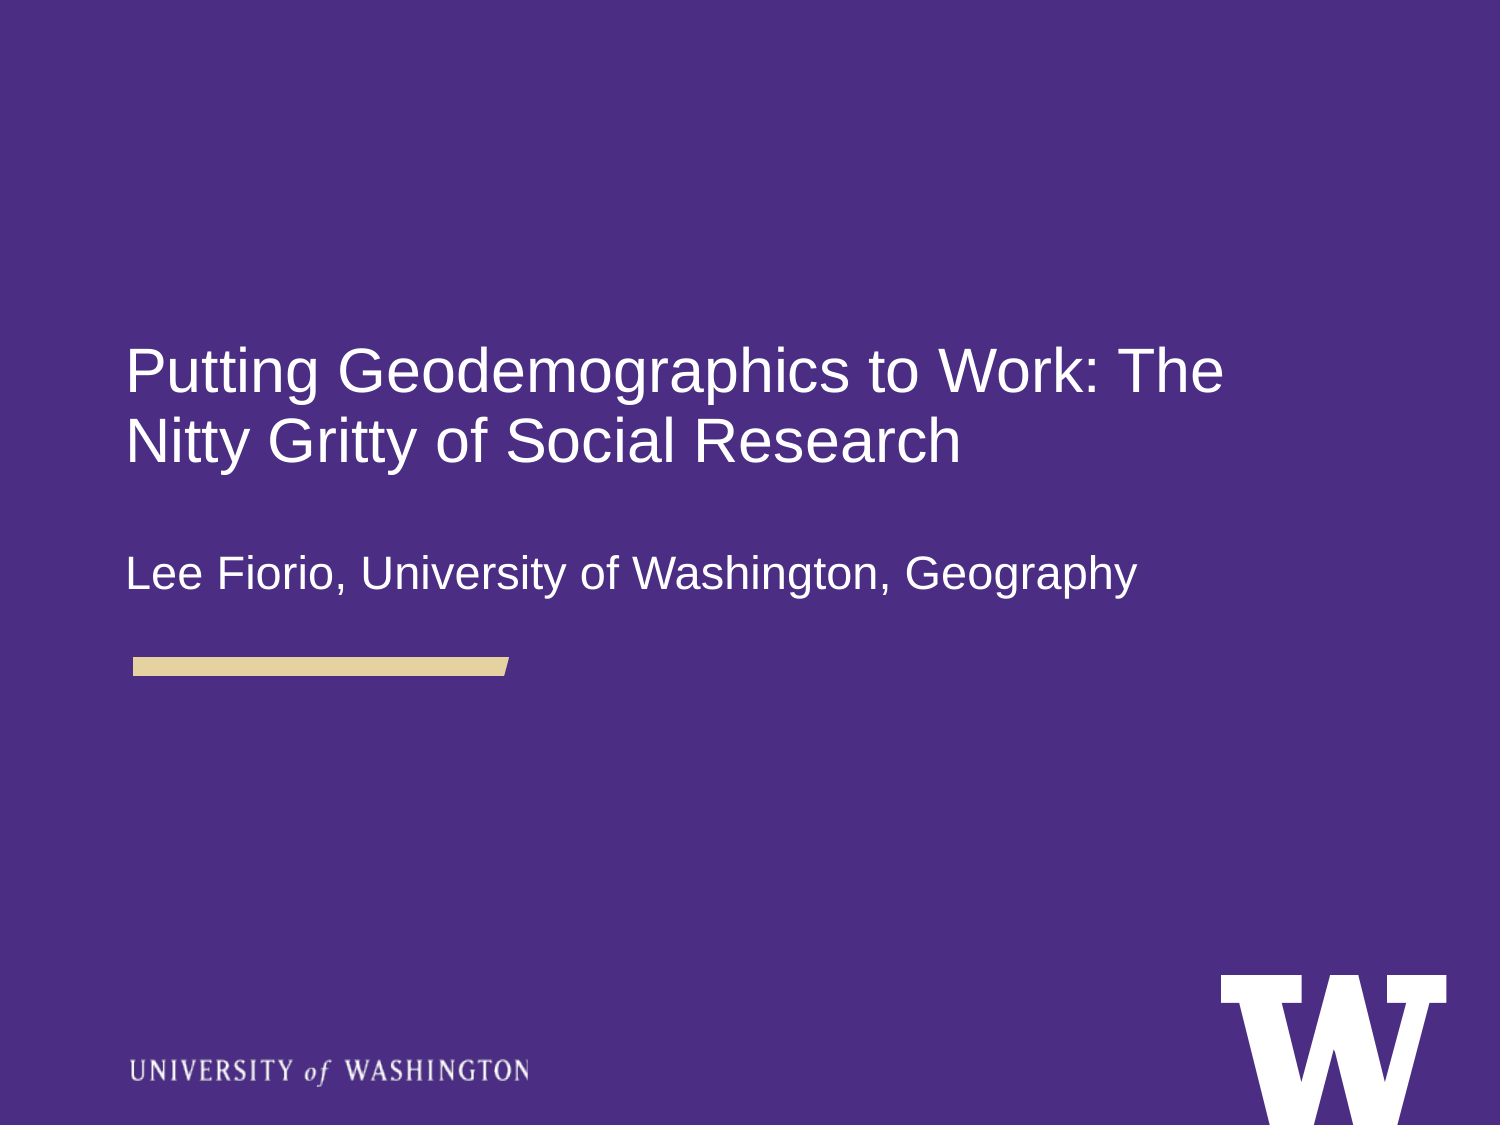

Putting Geodemographics to Work: The Nitty Gritty of Social Research

Lee Fiorio, University of Washington, Geography